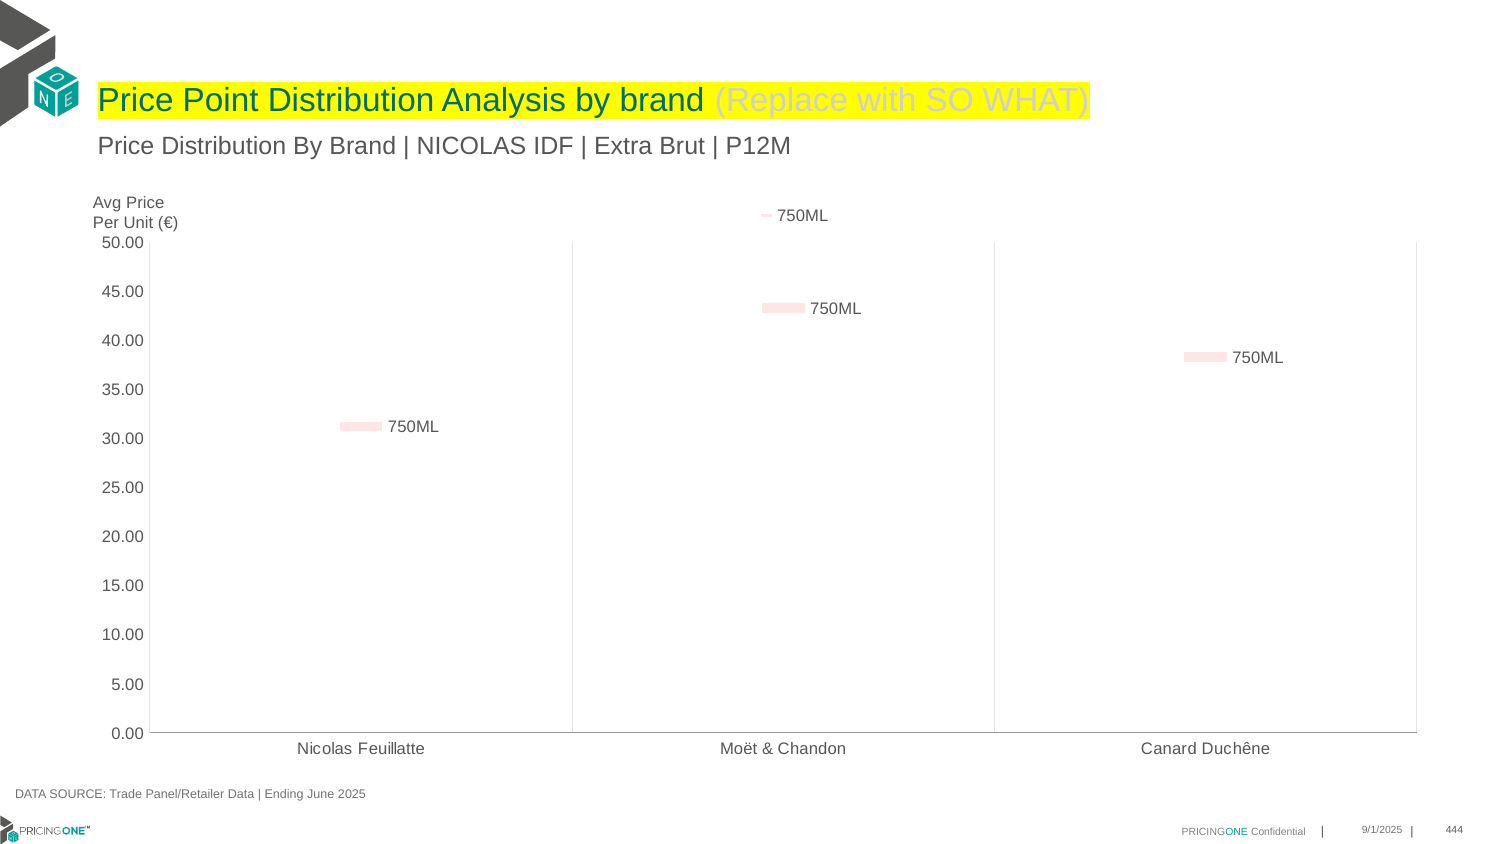

# Price Point Distribution Analysis by brand (Replace with SO WHAT)
Price Distribution By Brand | NICOLAS IDF | Extra Brut | P12M

### Chart

| Category | 750ML |
|---|---|
| Nicolas Feuillatte | 31.1982 |
| Moët & Chandon | 43.2714 |
| Canard Duchêne | 38.2958 |
Avg Price
Per Unit (€)
DATA SOURCE: Trade Panel/Retailer Data | Ending June 2025
9/1/2025
444